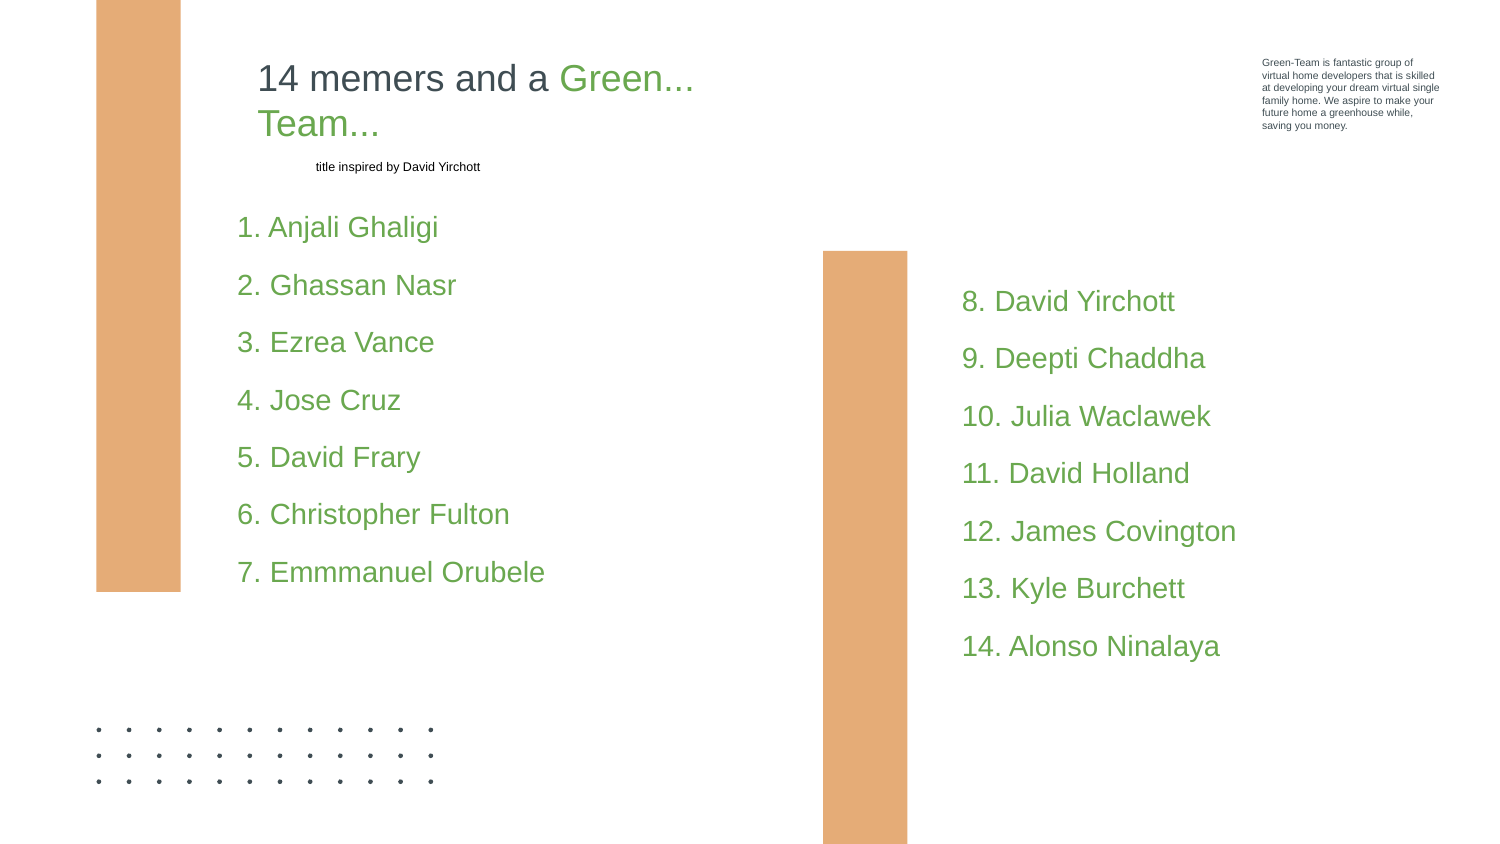

14 memers and a Green... Team...
Green-Team is fantastic group of virtual home developers that is skilled at developing your dream virtual single family home. We aspire to make your future home a greenhouse while, saving you money.
title inspired by David Yirchott
1. Anjali Ghaligi
2. Ghassan Nasr

8. David Yirchott
3. Ezrea Vance
9. Deepti Chaddha
4. Jose Cruz
10. Julia Waclawek
5. David Frary
11. David Holland
6. Christopher Fulton
12. James Covington
7. Emmmanuel Orubele
13. Kyle Burchett

14. Alonso Ninalaya